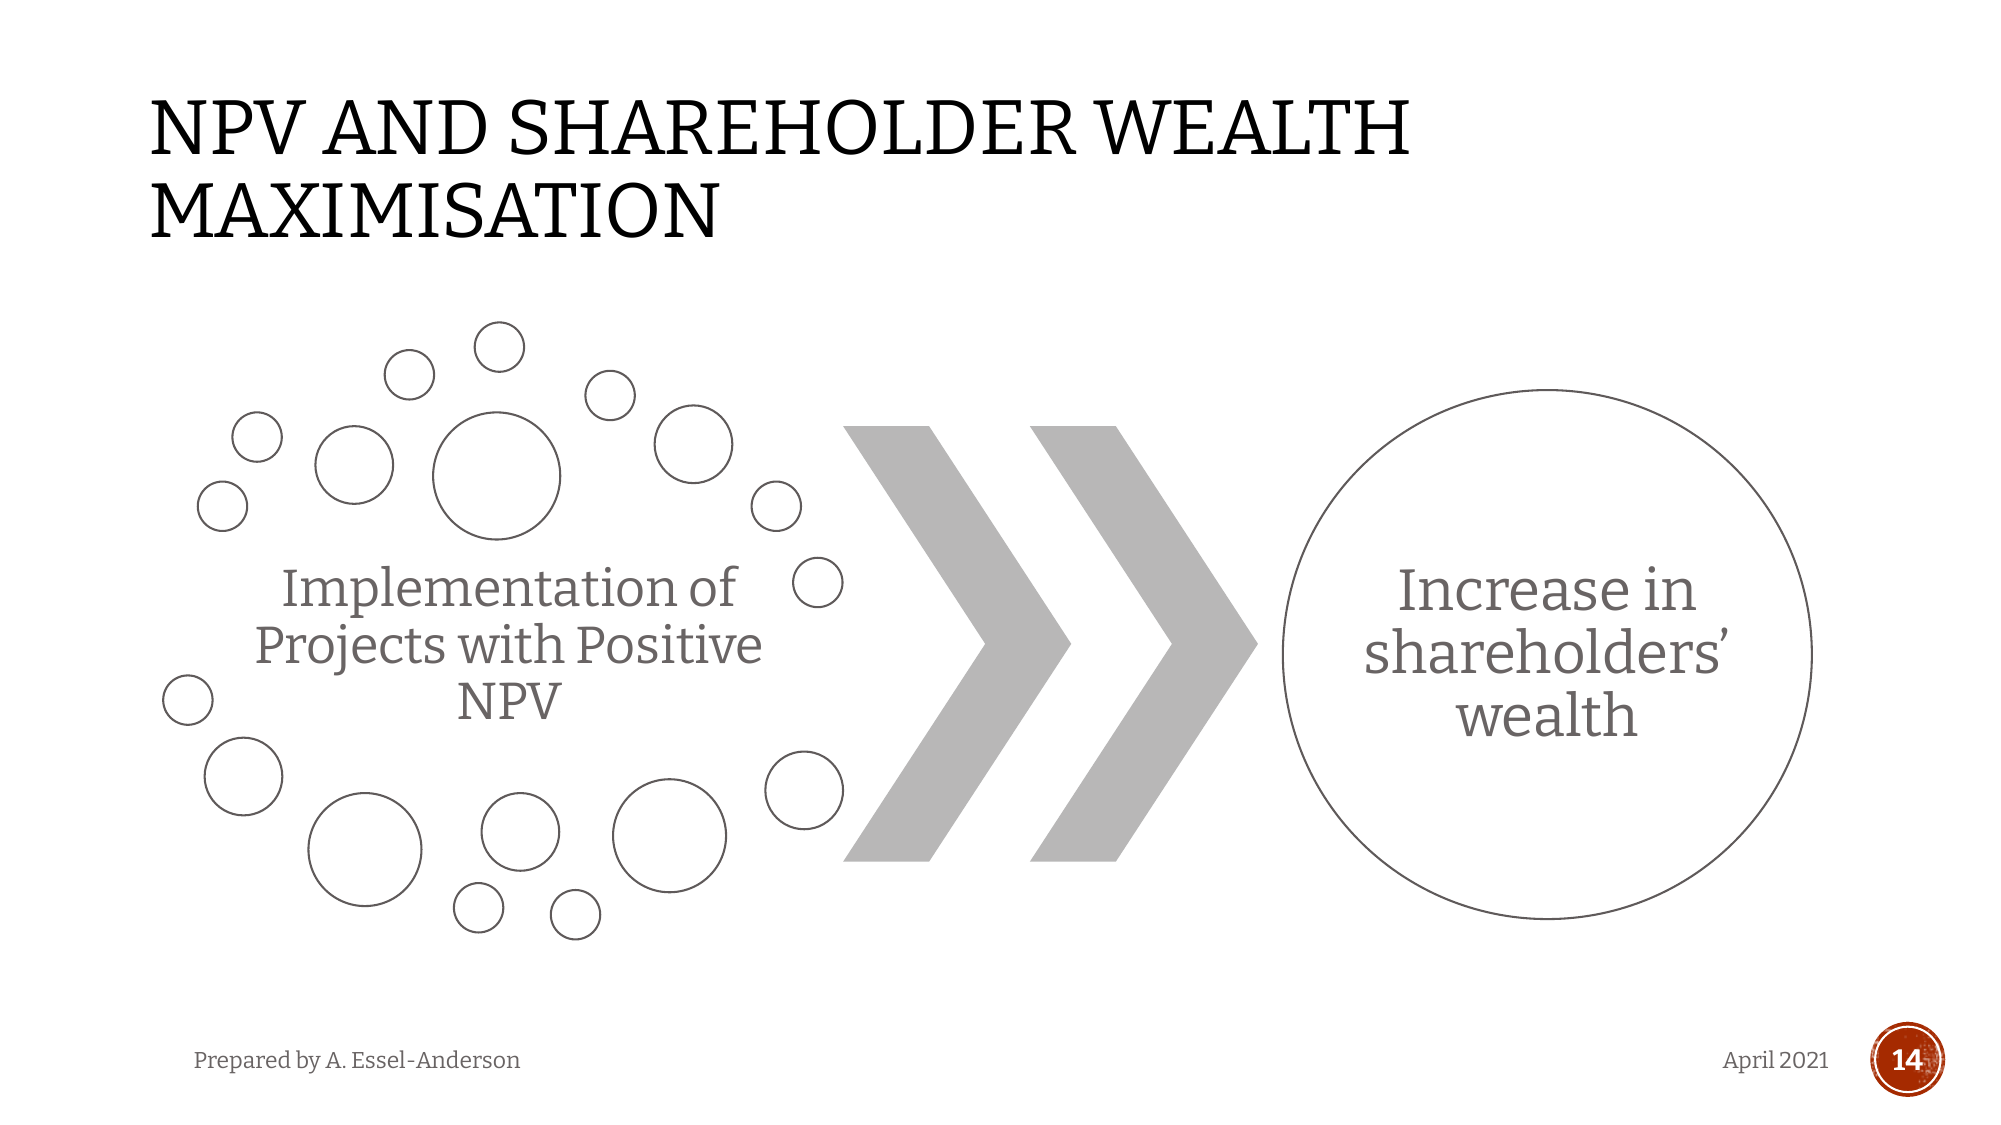

# NPV and shareholder wealth maximisation
Implementation of Projects with Positive NPV
Increase in shareholders’ wealth
Prepared by A. Essel-Anderson
April 2021
14